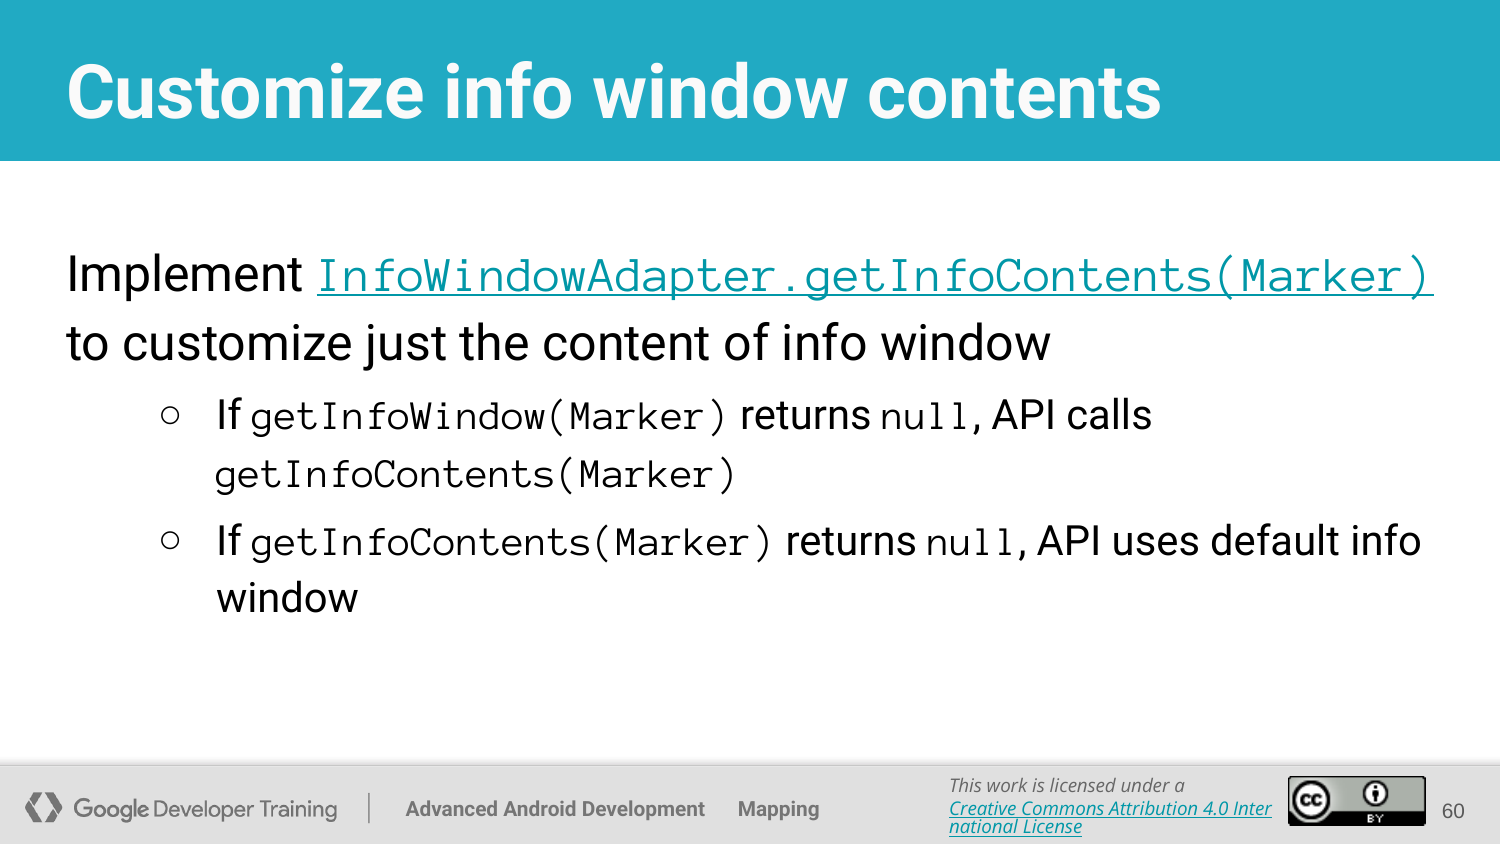

# Customize info window contents
Implement InfoWindowAdapter.getInfoContents(Marker) to customize just the content of info window
If getInfoWindow(Marker) returns null, API calls getInfoContents(Marker)
If getInfoContents(Marker) returns null, API uses default info window
60